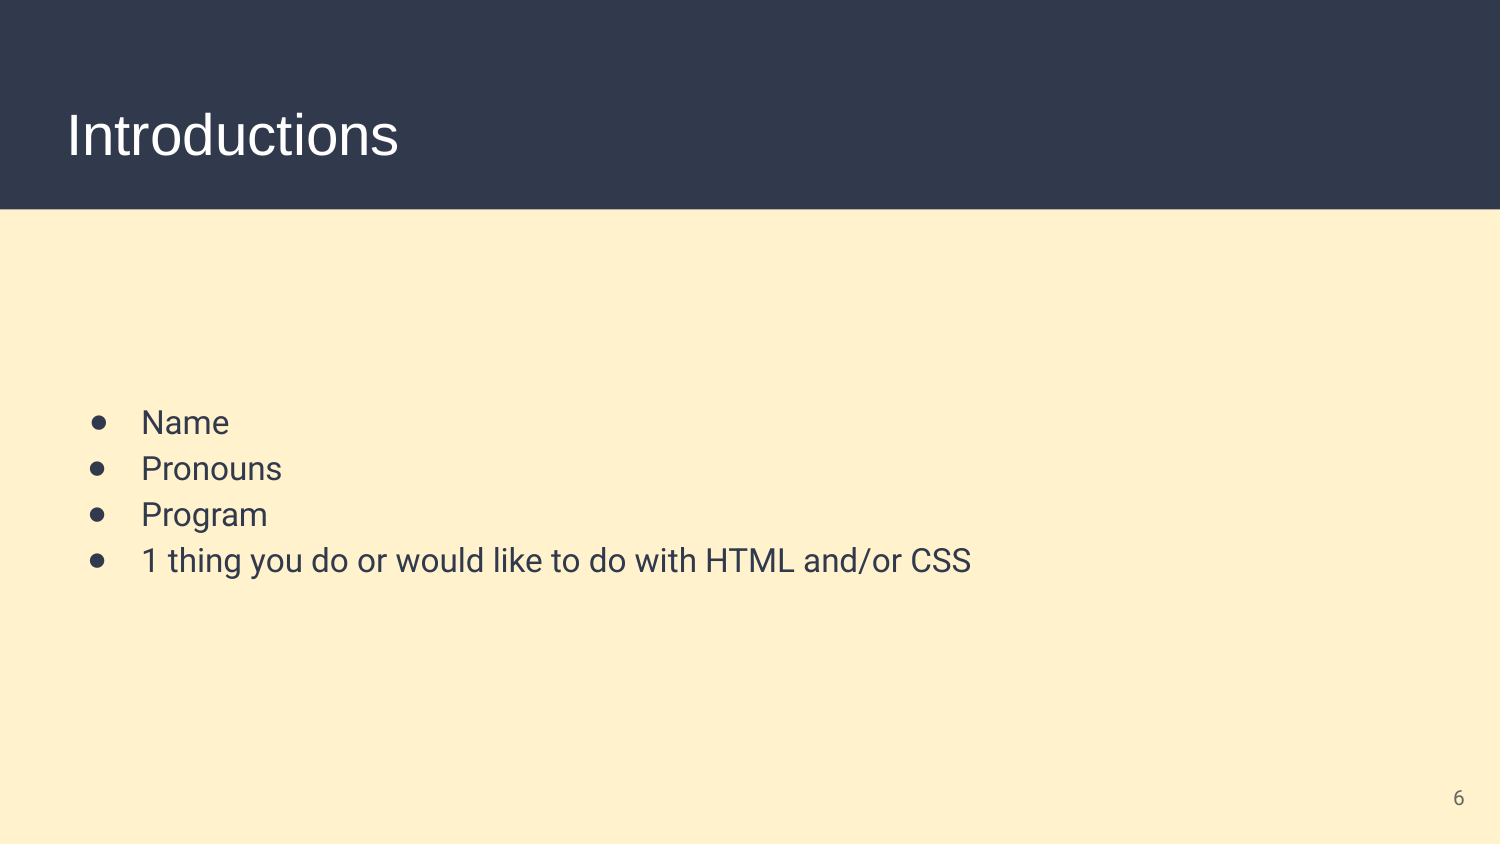

# Introductions
Name
Pronouns
Program
1 thing you do or would like to do with HTML and/or CSS
6